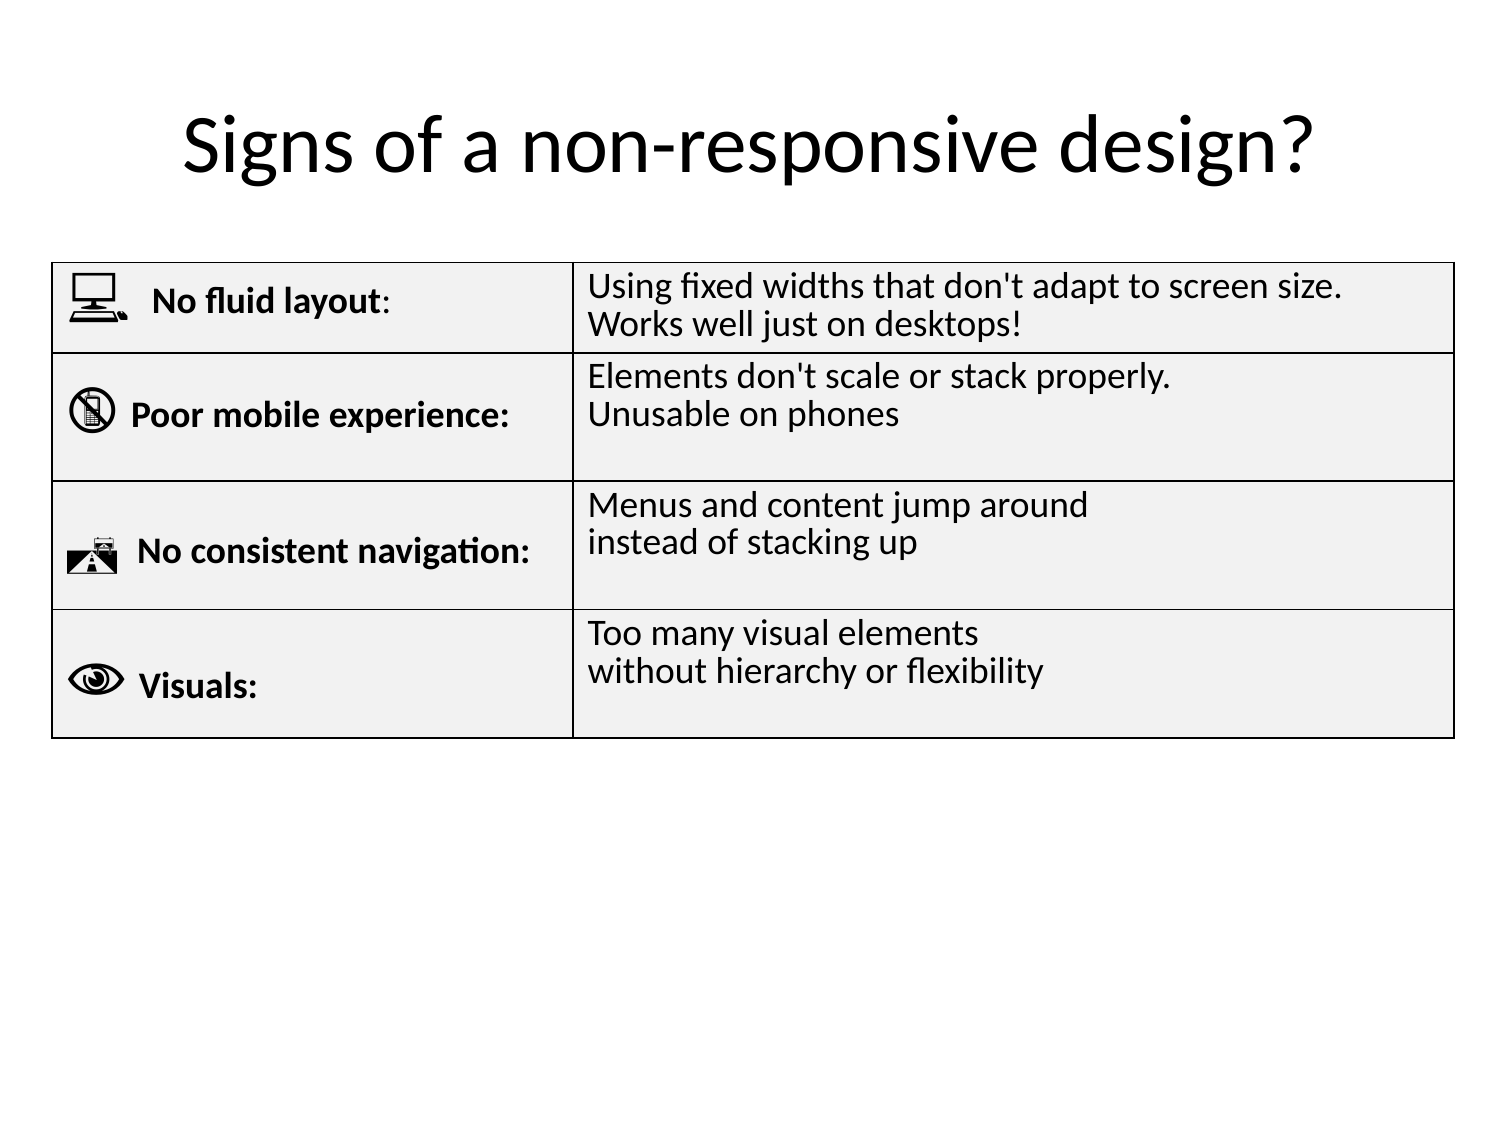

# Signs of a non-responsive design?
| 💻 No fluid layout: | Using fixed widths that don't adapt to screen size. Works well just on desktops! |
| --- | --- |
| 📵 Poor mobile experience: | Elements don't scale or stack properly. Unusable on phones |
| 🛣️ No consistent navigation: | Menus and content jump around instead of stacking up |
| 👁️ Visuals: | Too many visual elements without hierarchy or flexibility |